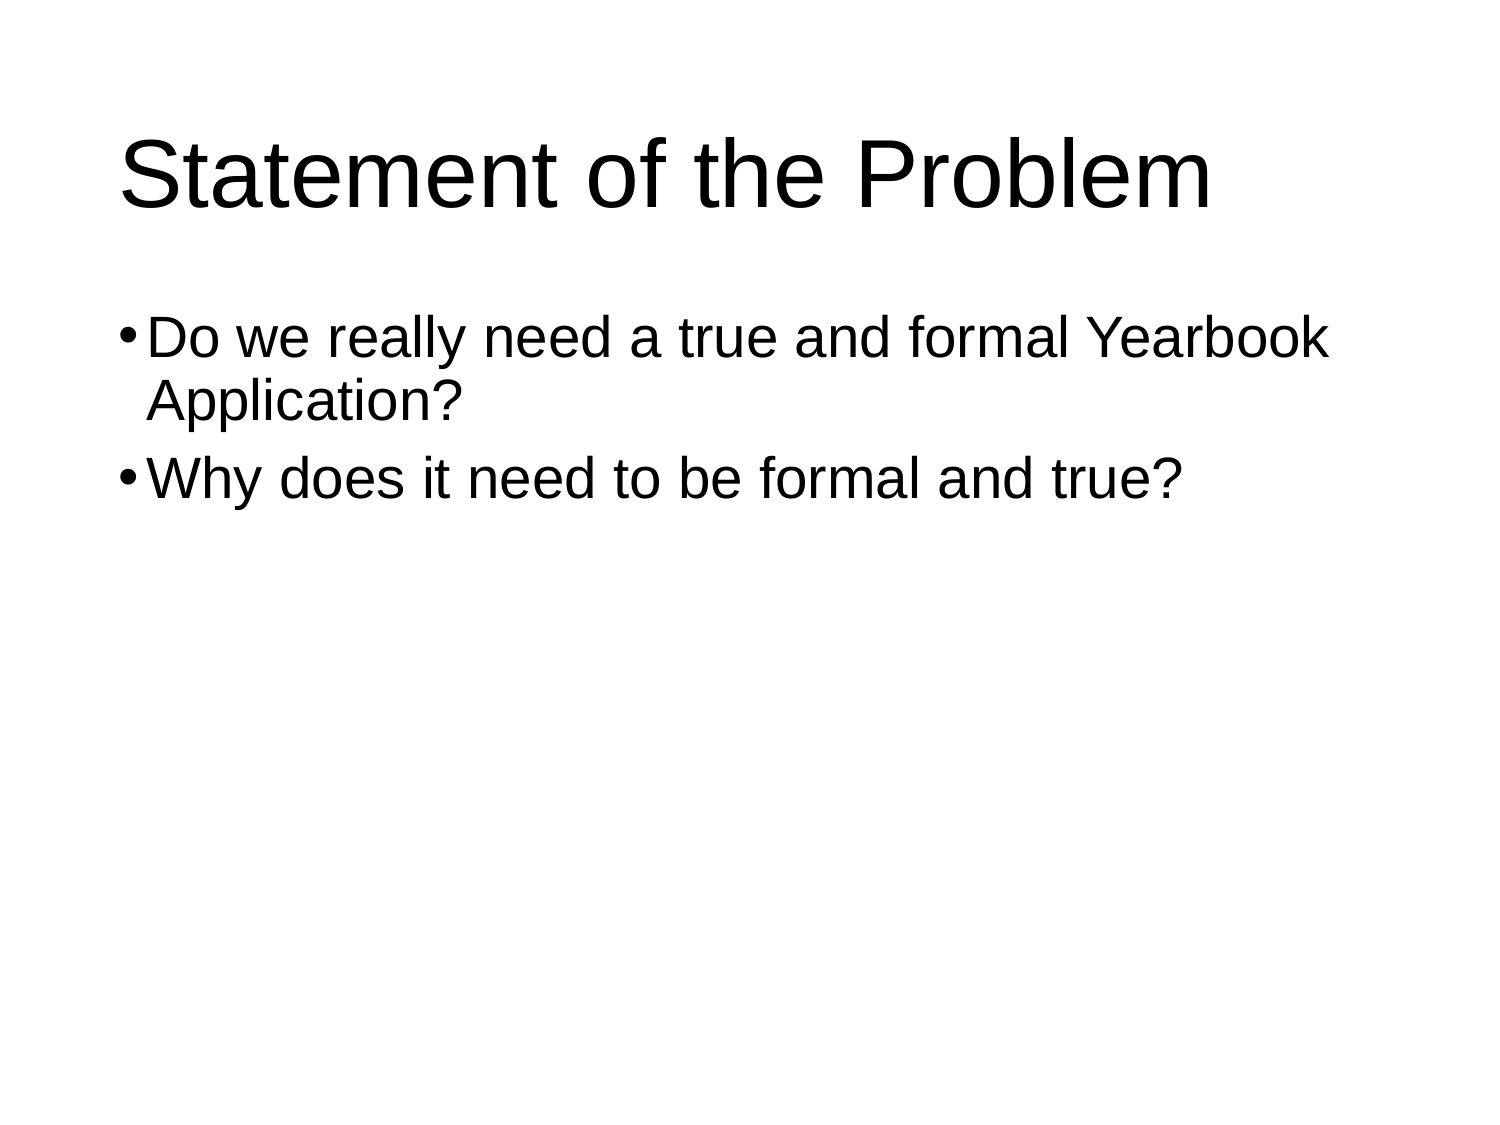

# Statement of the Problem
Do we really need a true and formal Yearbook Application?
Why does it need to be formal and true?